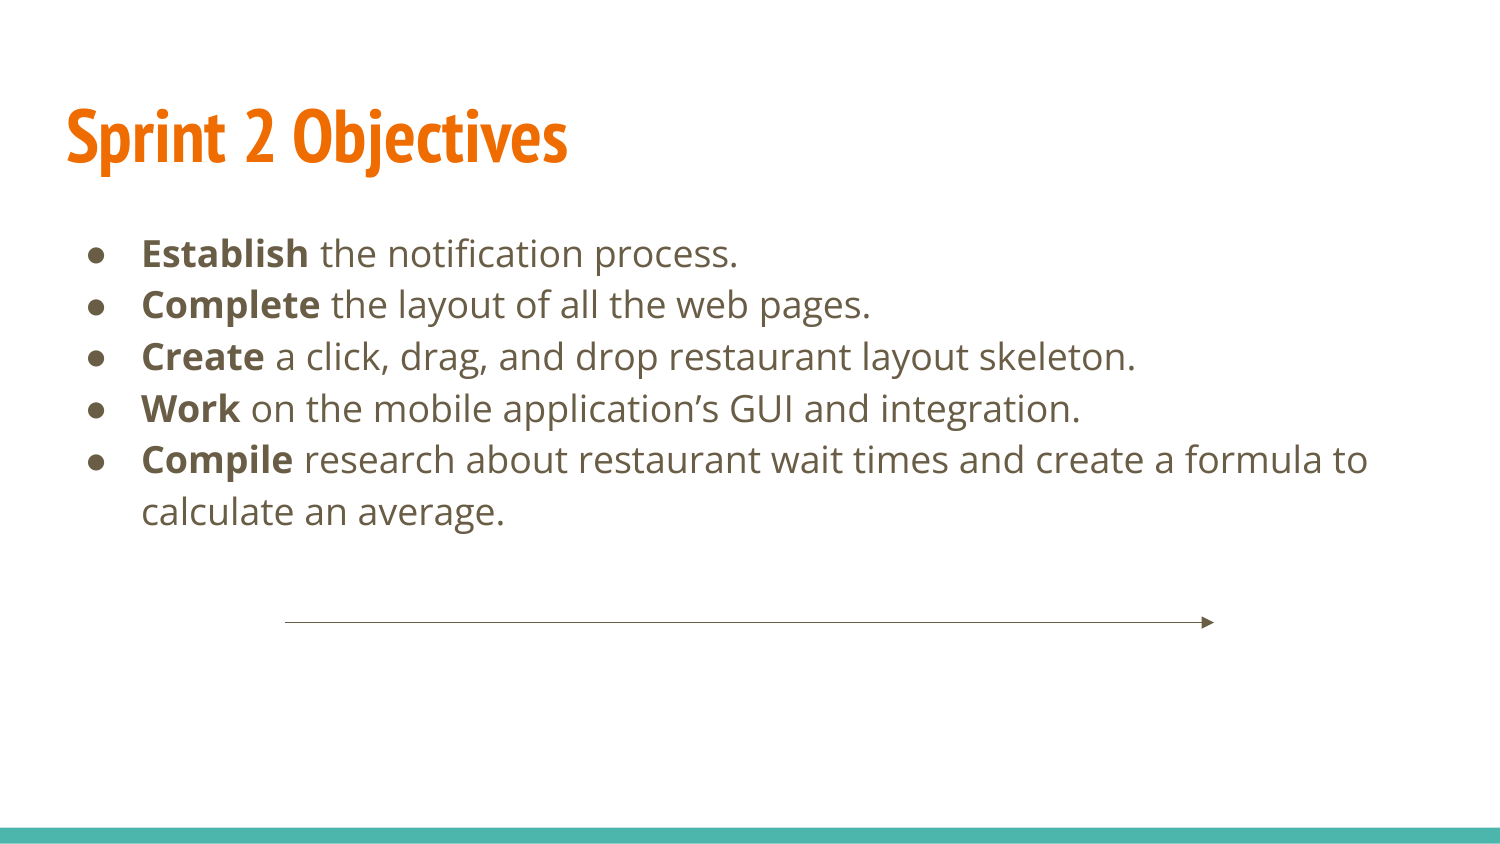

# Sprint 2 Objectives
Establish the notification process.
Complete the layout of all the web pages.
Create a click, drag, and drop restaurant layout skeleton.
Work on the mobile application’s GUI and integration.
Compile research about restaurant wait times and create a formula to calculate an average.